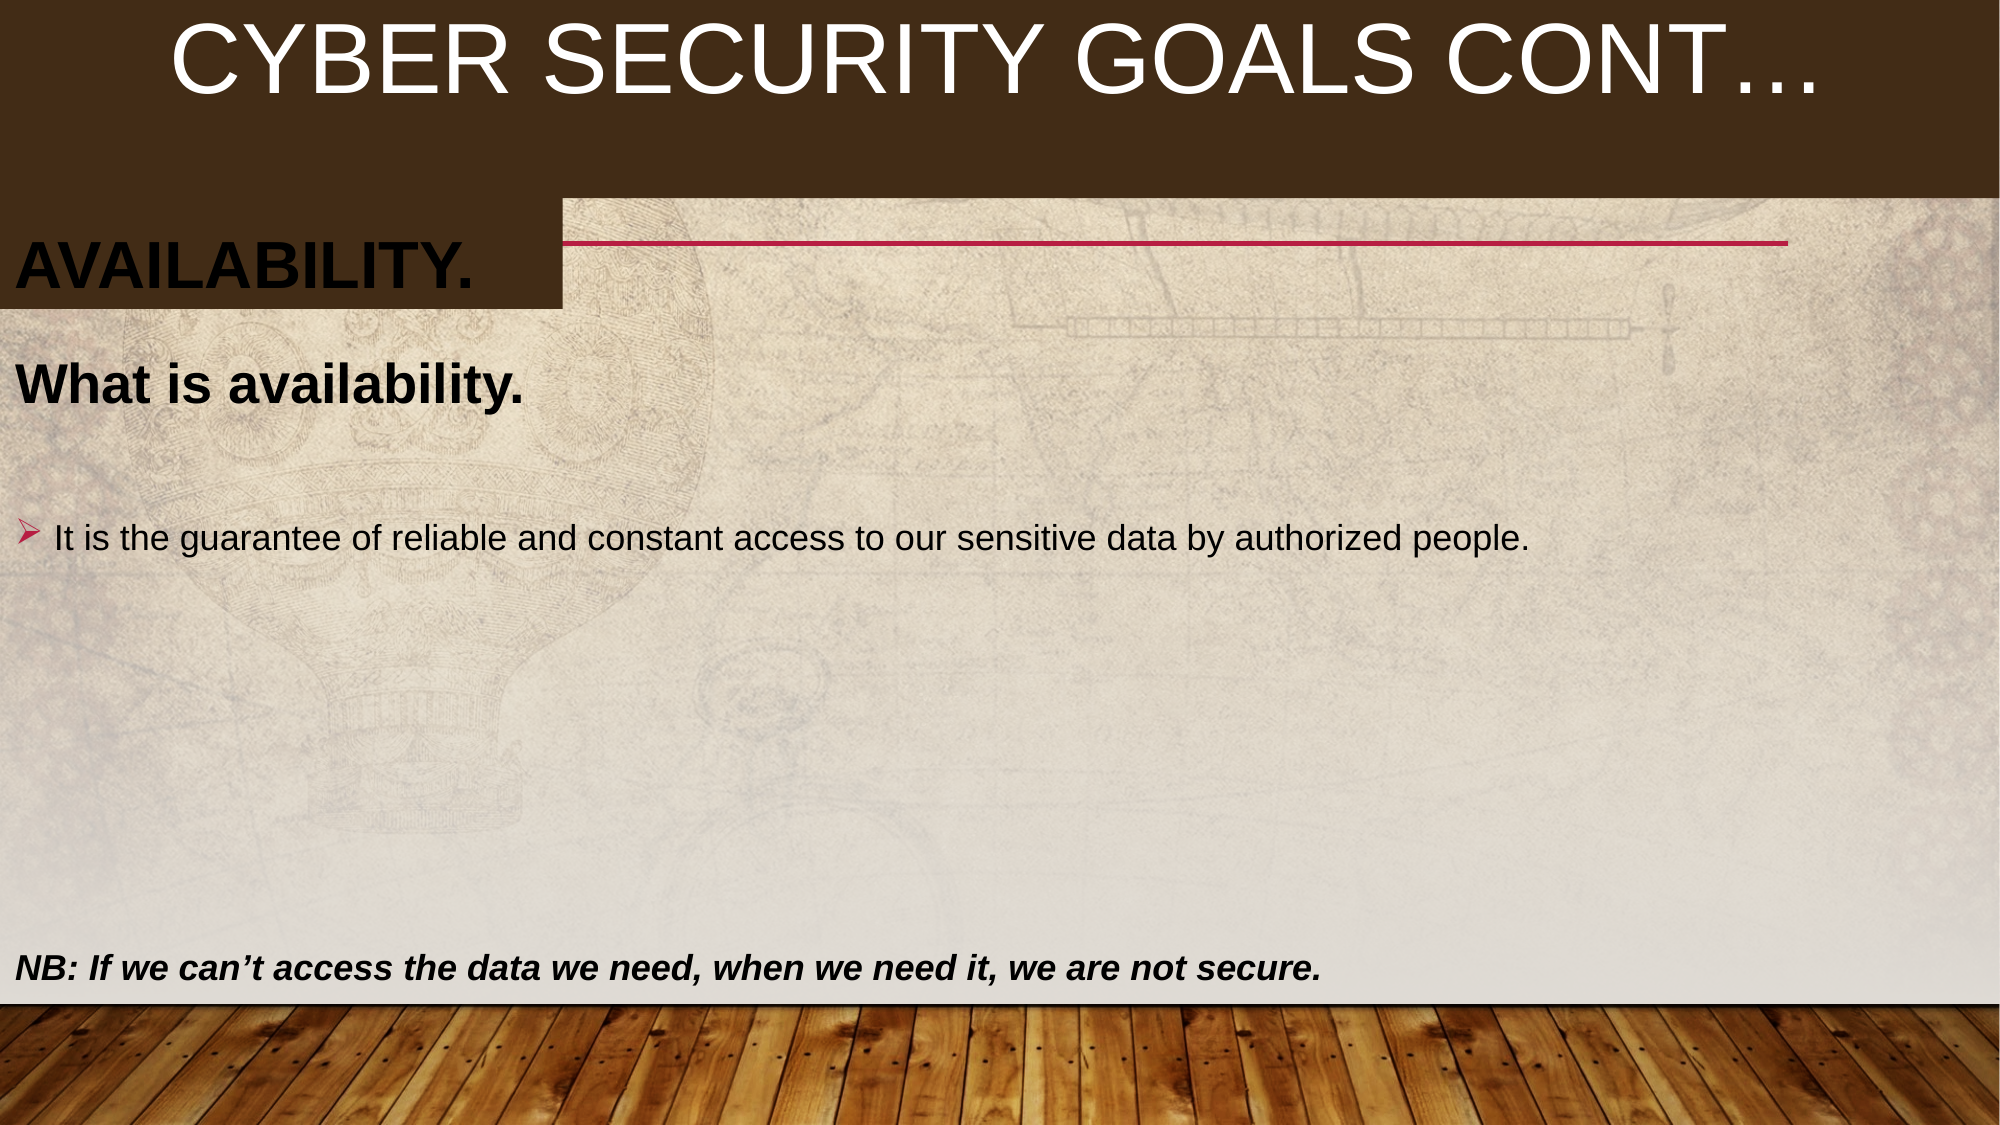

41
# CYBER SECURITY GOALS CONT…
AVAILABILITY.
What is availability.

It is the guarantee of reliable and constant access to our sensitive data by authorized people.

NB: If we can’t access the data we need, when we need it, we are not secure.